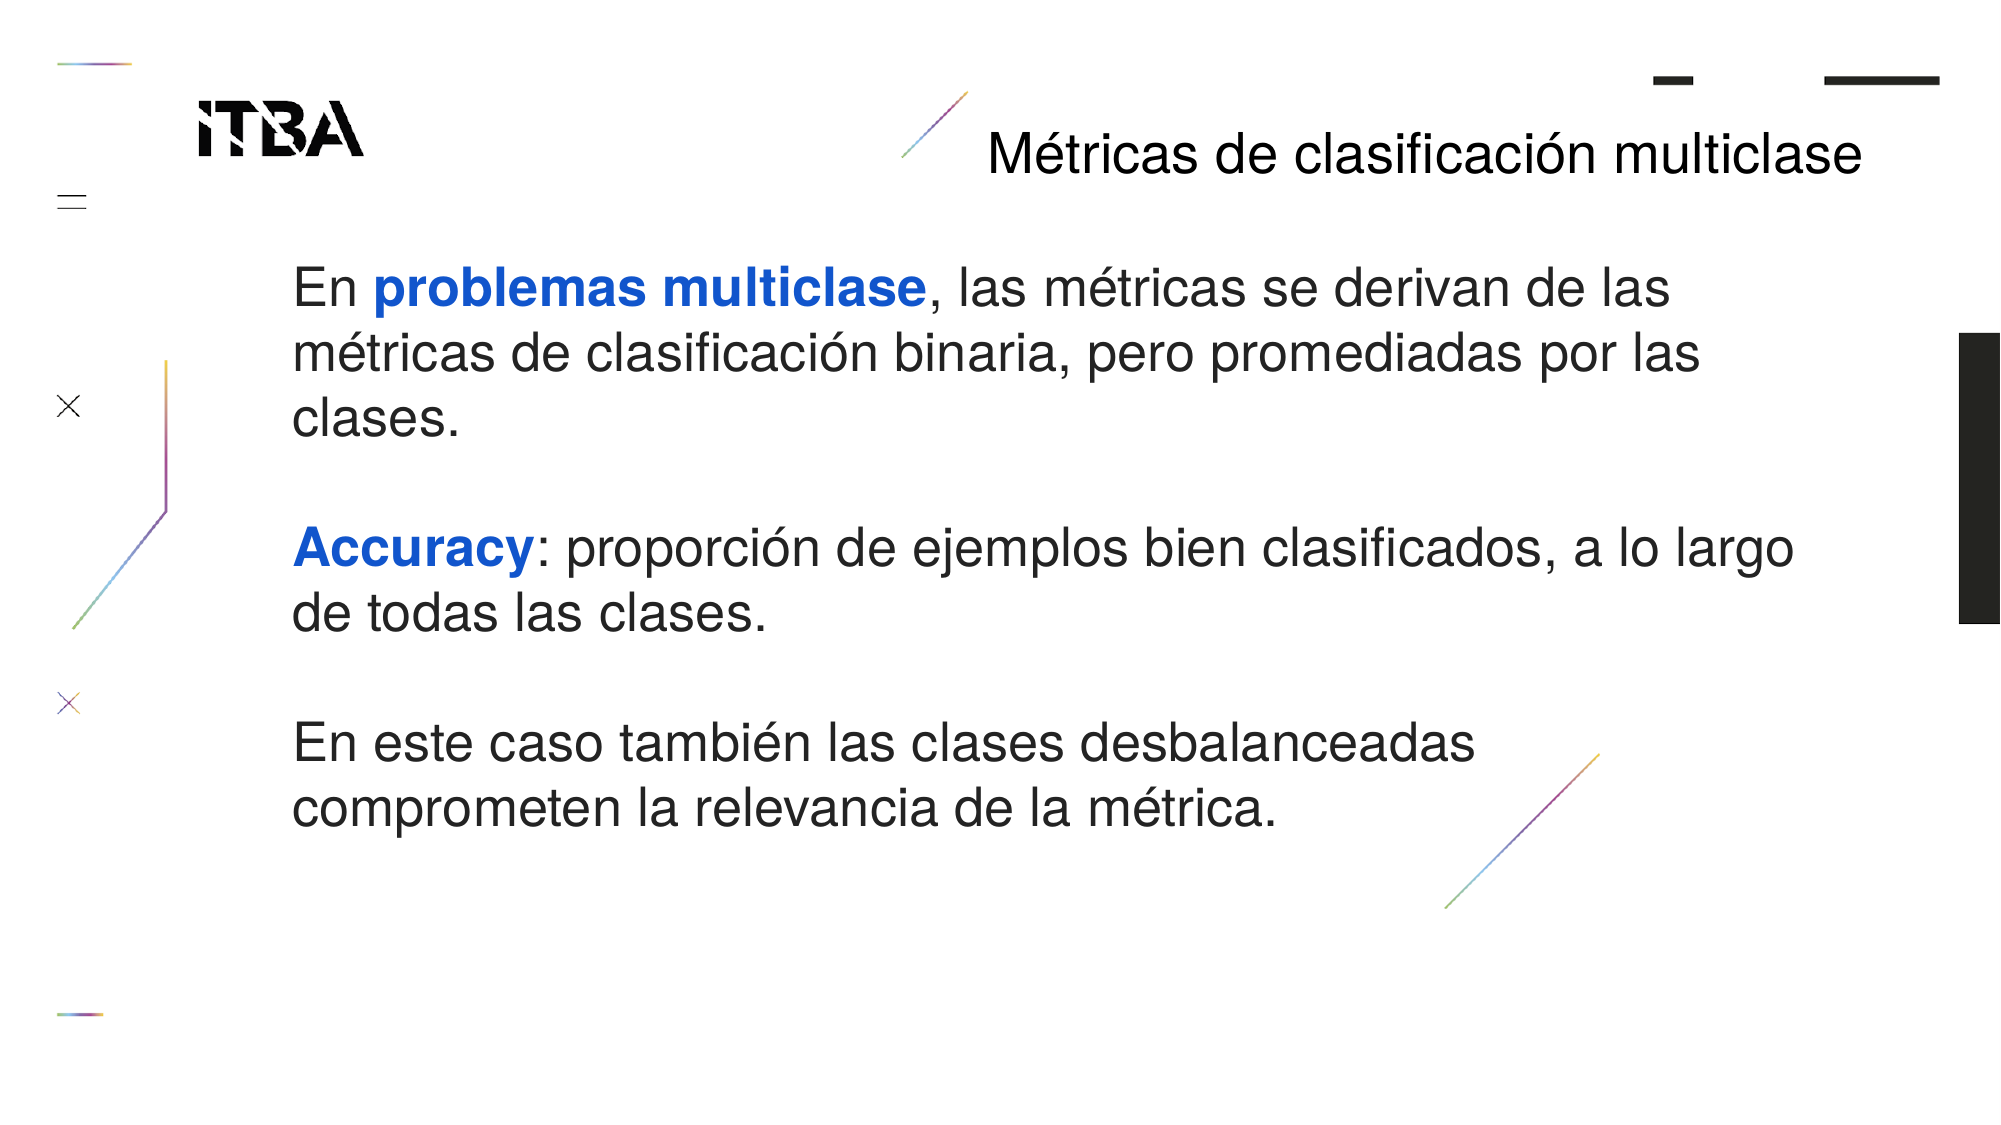

Métricas de clasificación multiclase
En problemas multiclase, las métricas se derivan de las métricas de clasificación binaria, pero promediadas por las clases.

Accuracy: proporción de ejemplos bien clasificados, a lo largo de todas las clases.

En este caso también las clases desbalanceadas comprometen la relevancia de la métrica.